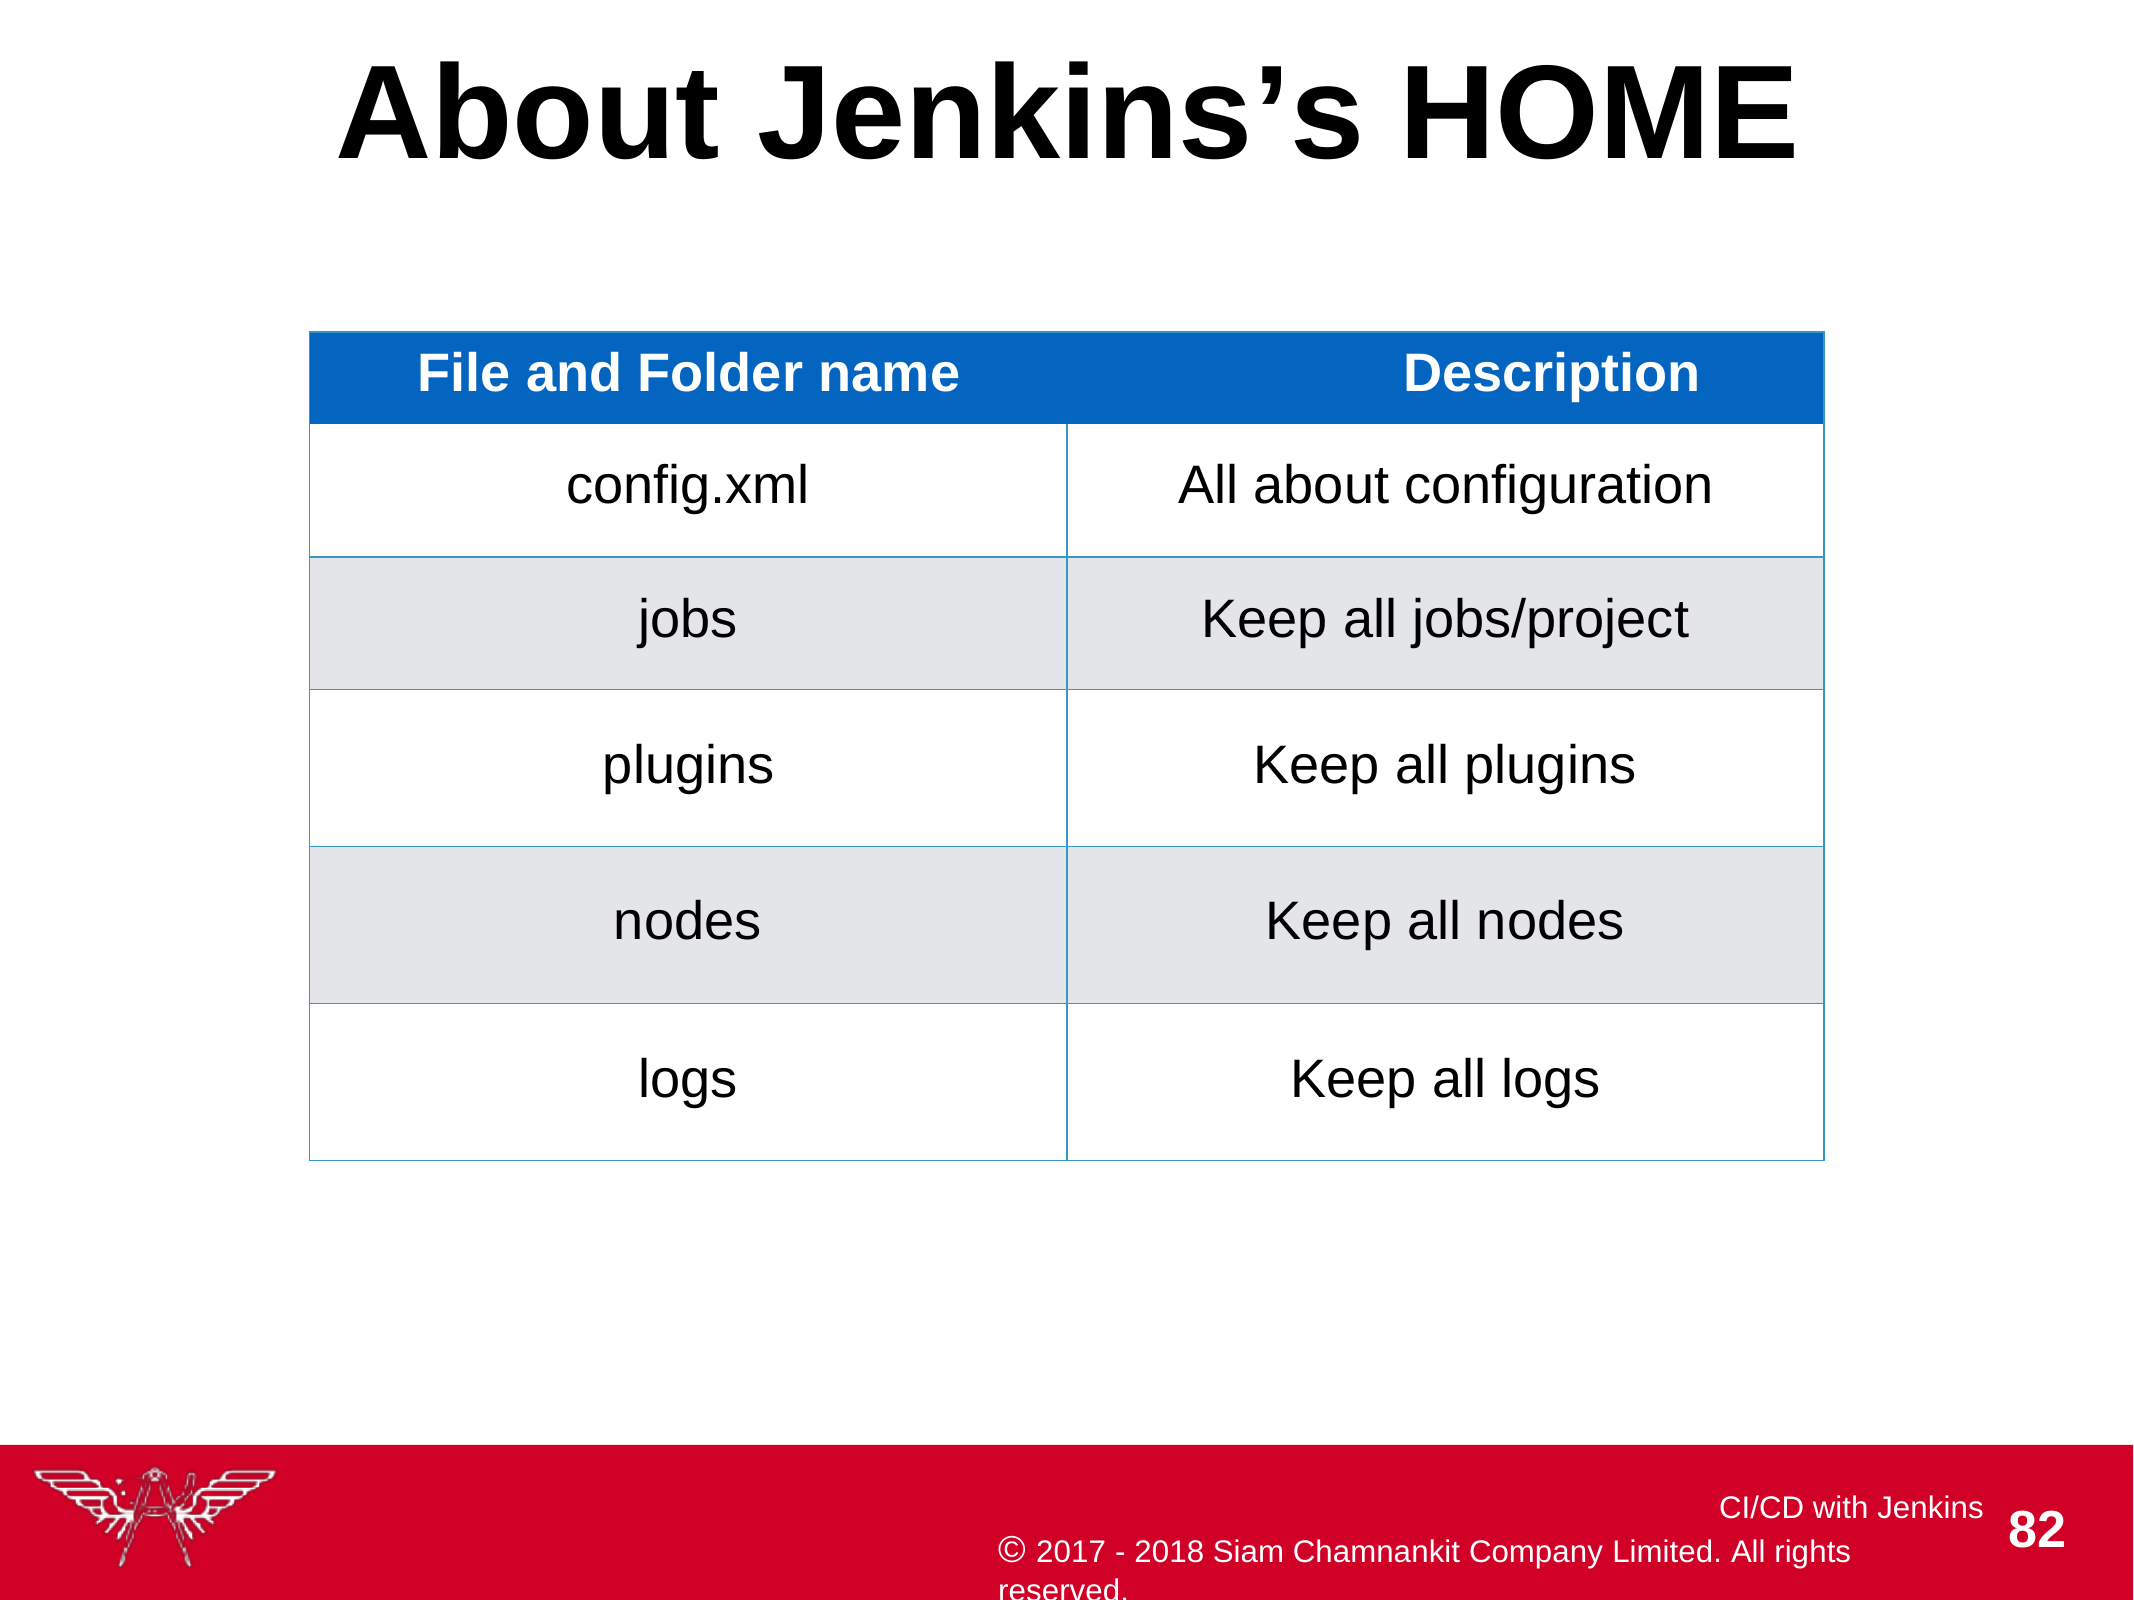

# About Jenkins’s	HOME
| File and Folder name Description |  |
| --- | --- |
| config.xml | All about configuration |
| jobs | Keep all jobs/project |
| plugins | Keep all plugins |
| nodes | Keep all nodes |
| logs | Keep all logs |
CI/CD with Jenkins
© 2017 - 2018 Siam Chamnankit Company Limited. All rights reserved.
82